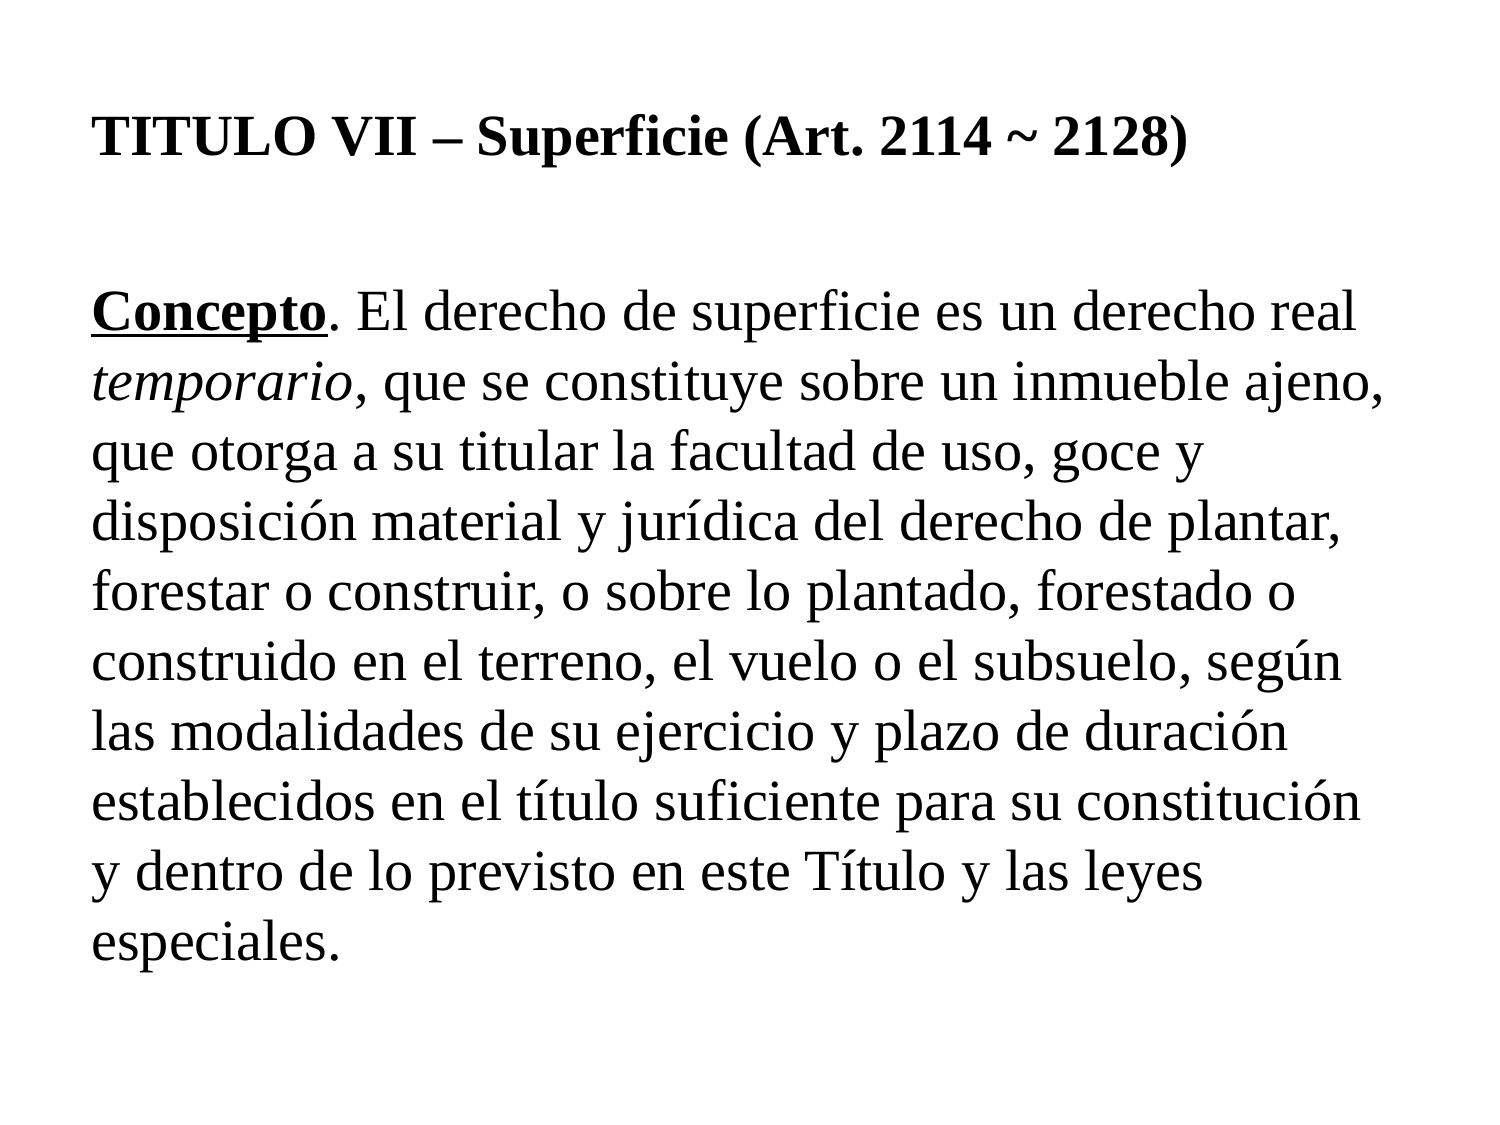

TITULO VII – Superficie (Art. 2114 ~ 2128)

Concepto. El derecho de superficie es un derecho real temporario, que se constituye sobre un inmueble ajeno, que otorga a su titular la facultad de uso, goce y disposición material y jurídica del derecho de plantar, forestar o construir, o sobre lo plantado, forestado o construido en el terreno, el vuelo o el subsuelo, según las modalidades de su ejercicio y plazo de duración establecidos en el título suficiente para su constitución y dentro de lo previsto en este Título y las leyes especiales.